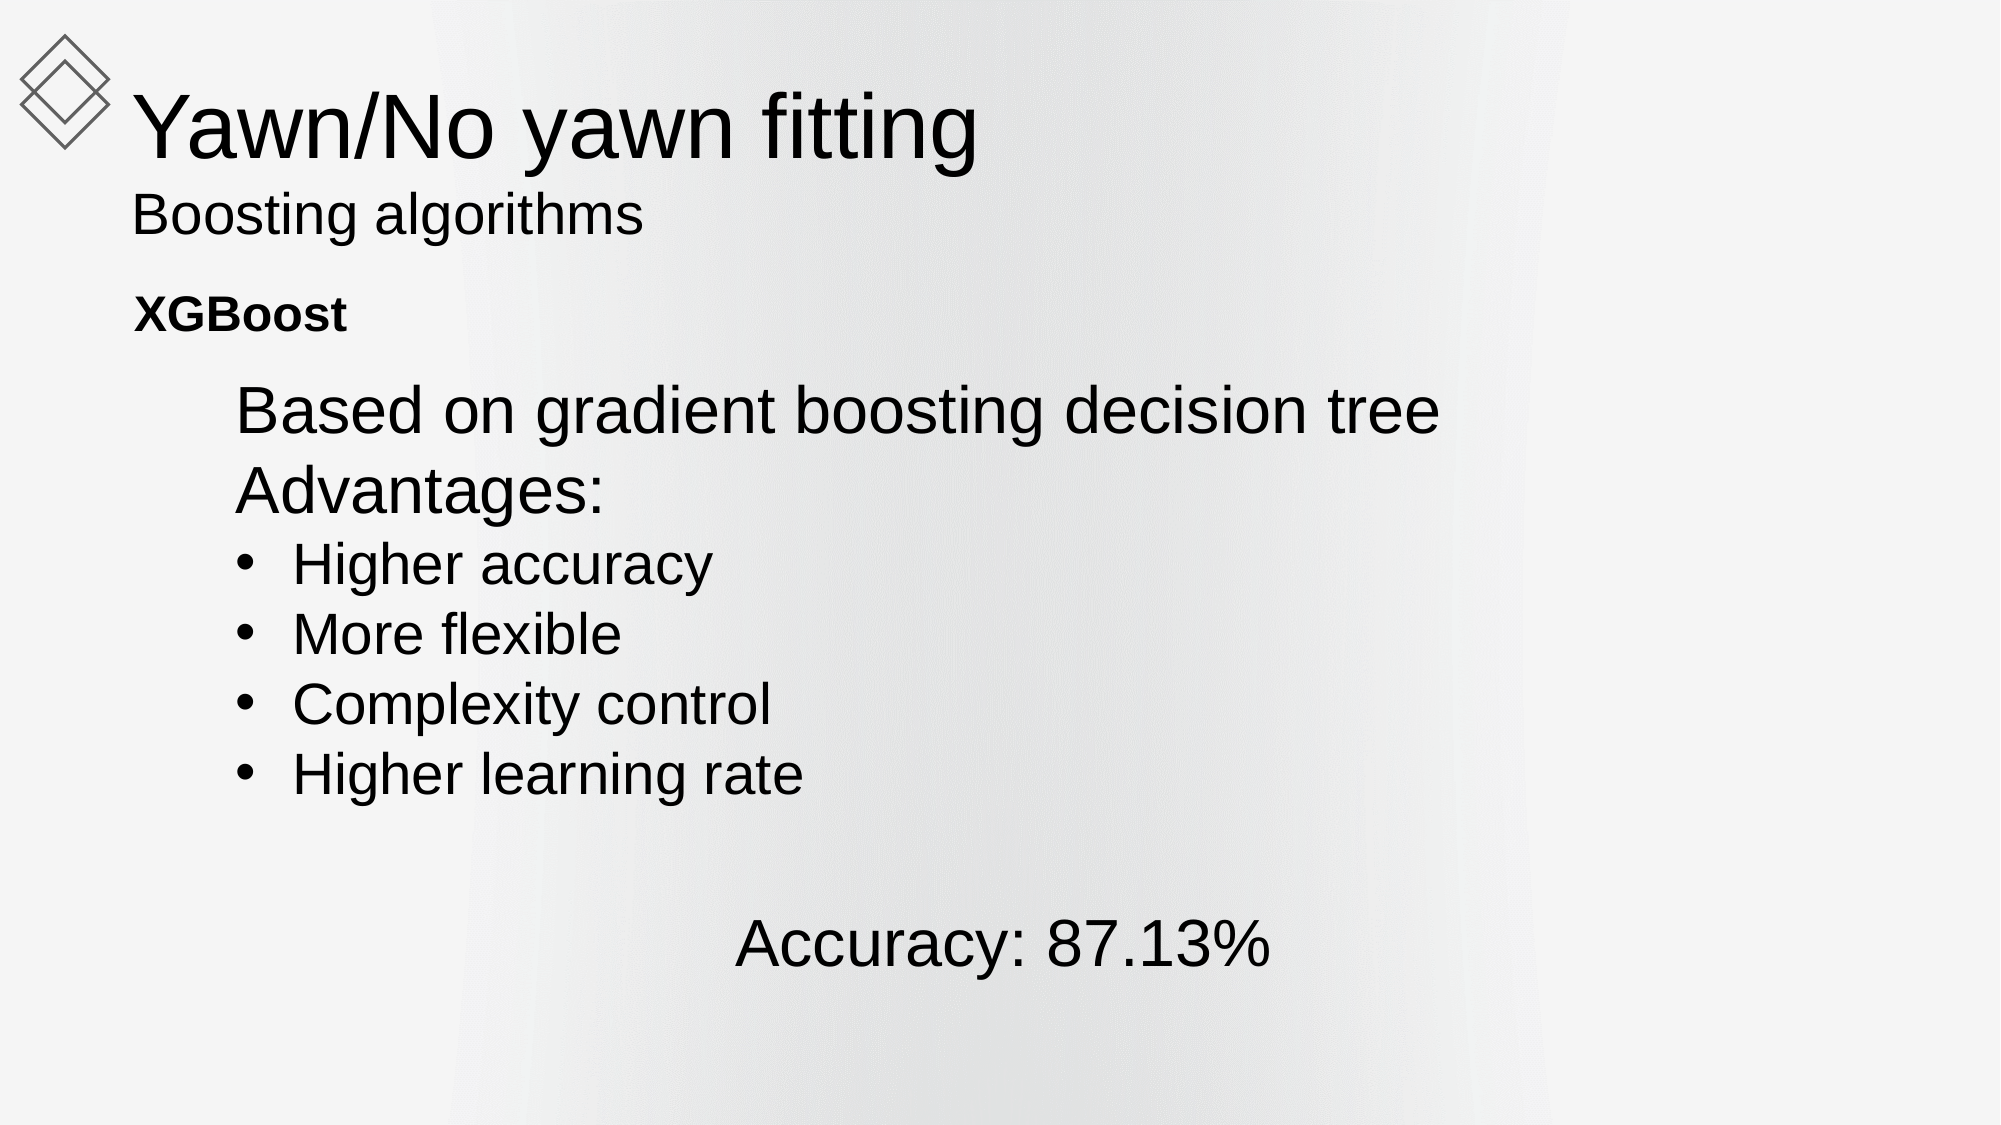

Yawn/No yawn fitting
Boosting algorithms
XGBoost
Based on gradient boosting decision tree
Advantages:
Higher accuracy
More flexible
Complexity control
Higher learning rate
Accuracy: 87.13%